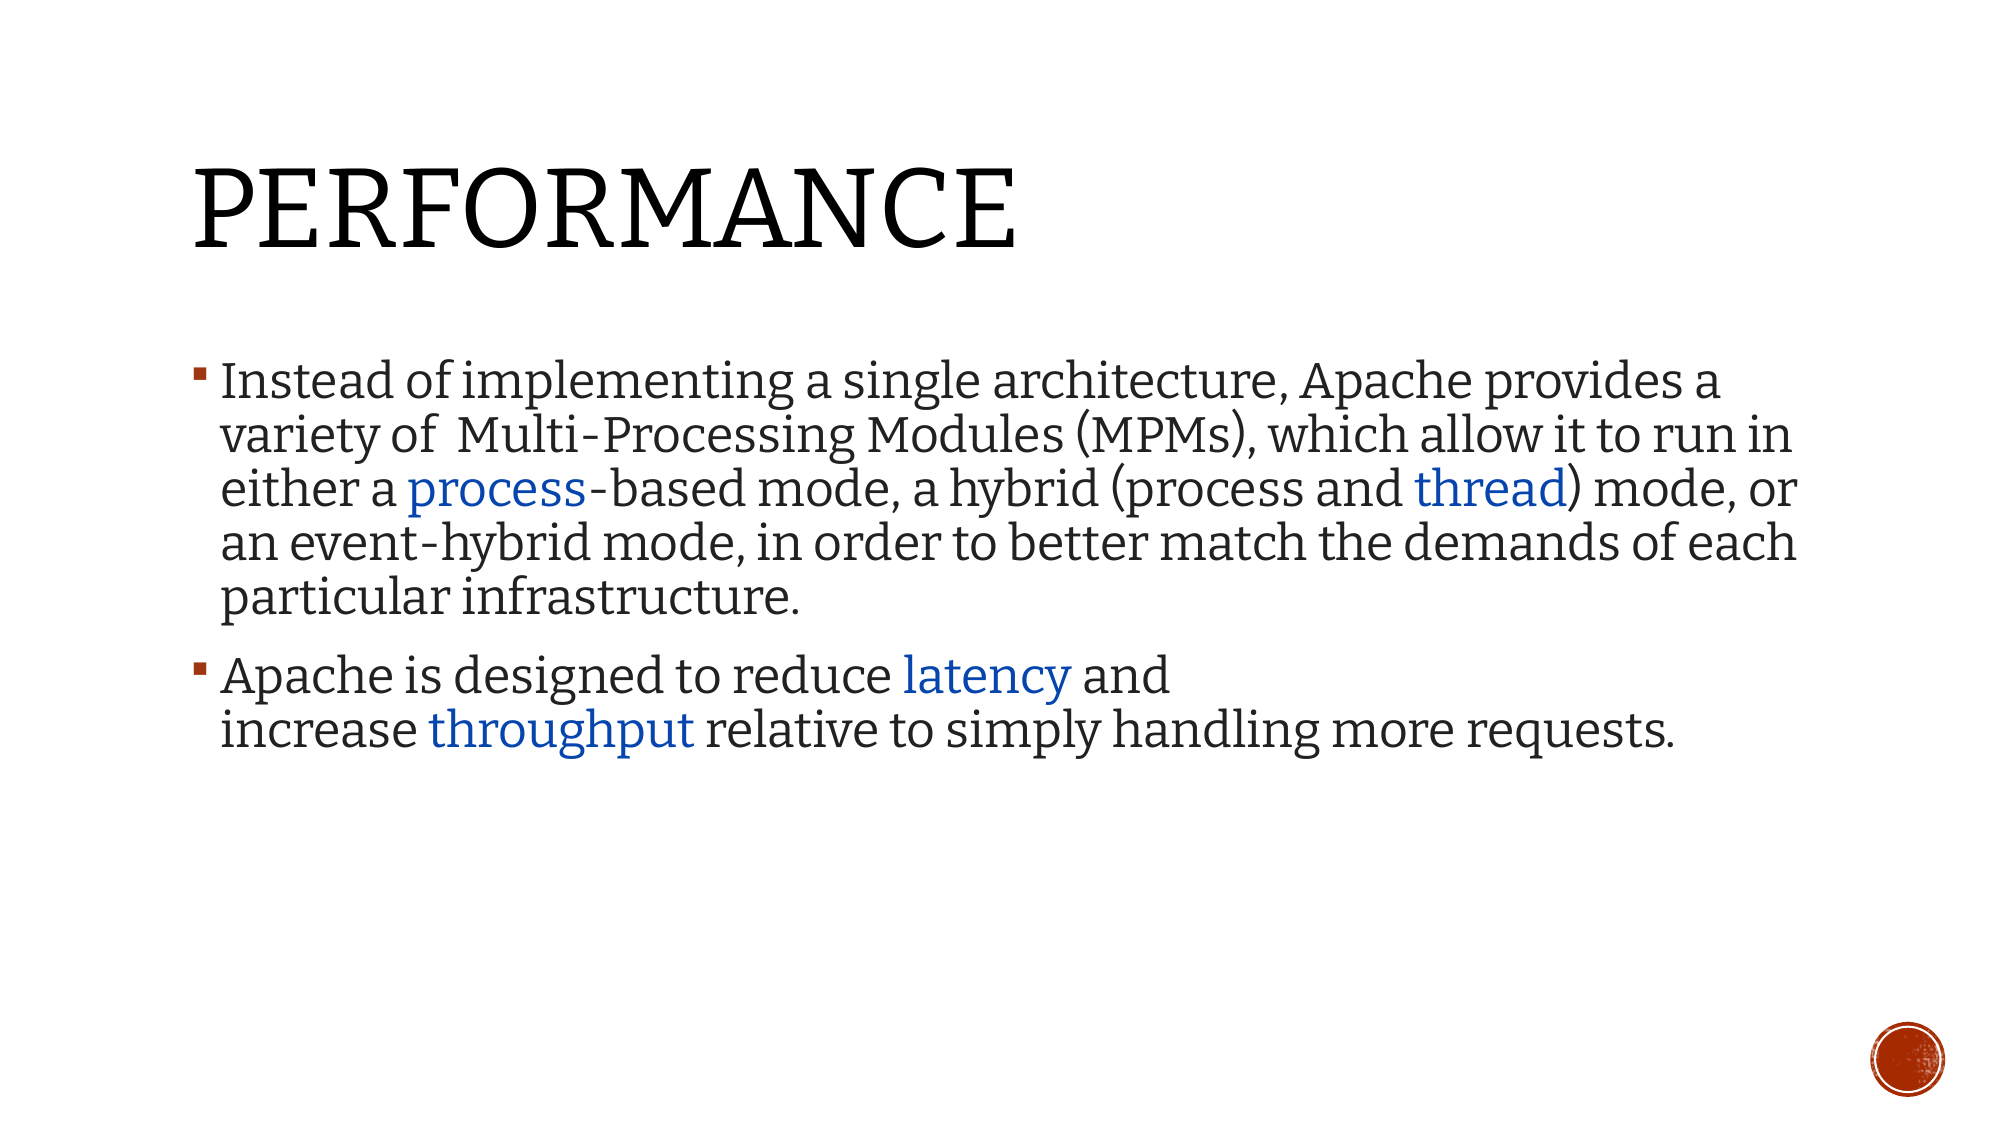

# Performance
Instead of implementing a single architecture, Apache provides a variety of  Multi-Processing Modules (MPMs), which allow it to run in either a process-based mode, a hybrid (process and thread) mode, or an event-hybrid mode, in order to better match the demands of each particular infrastructure.
Apache is designed to reduce latency and increase throughput relative to simply handling more requests.